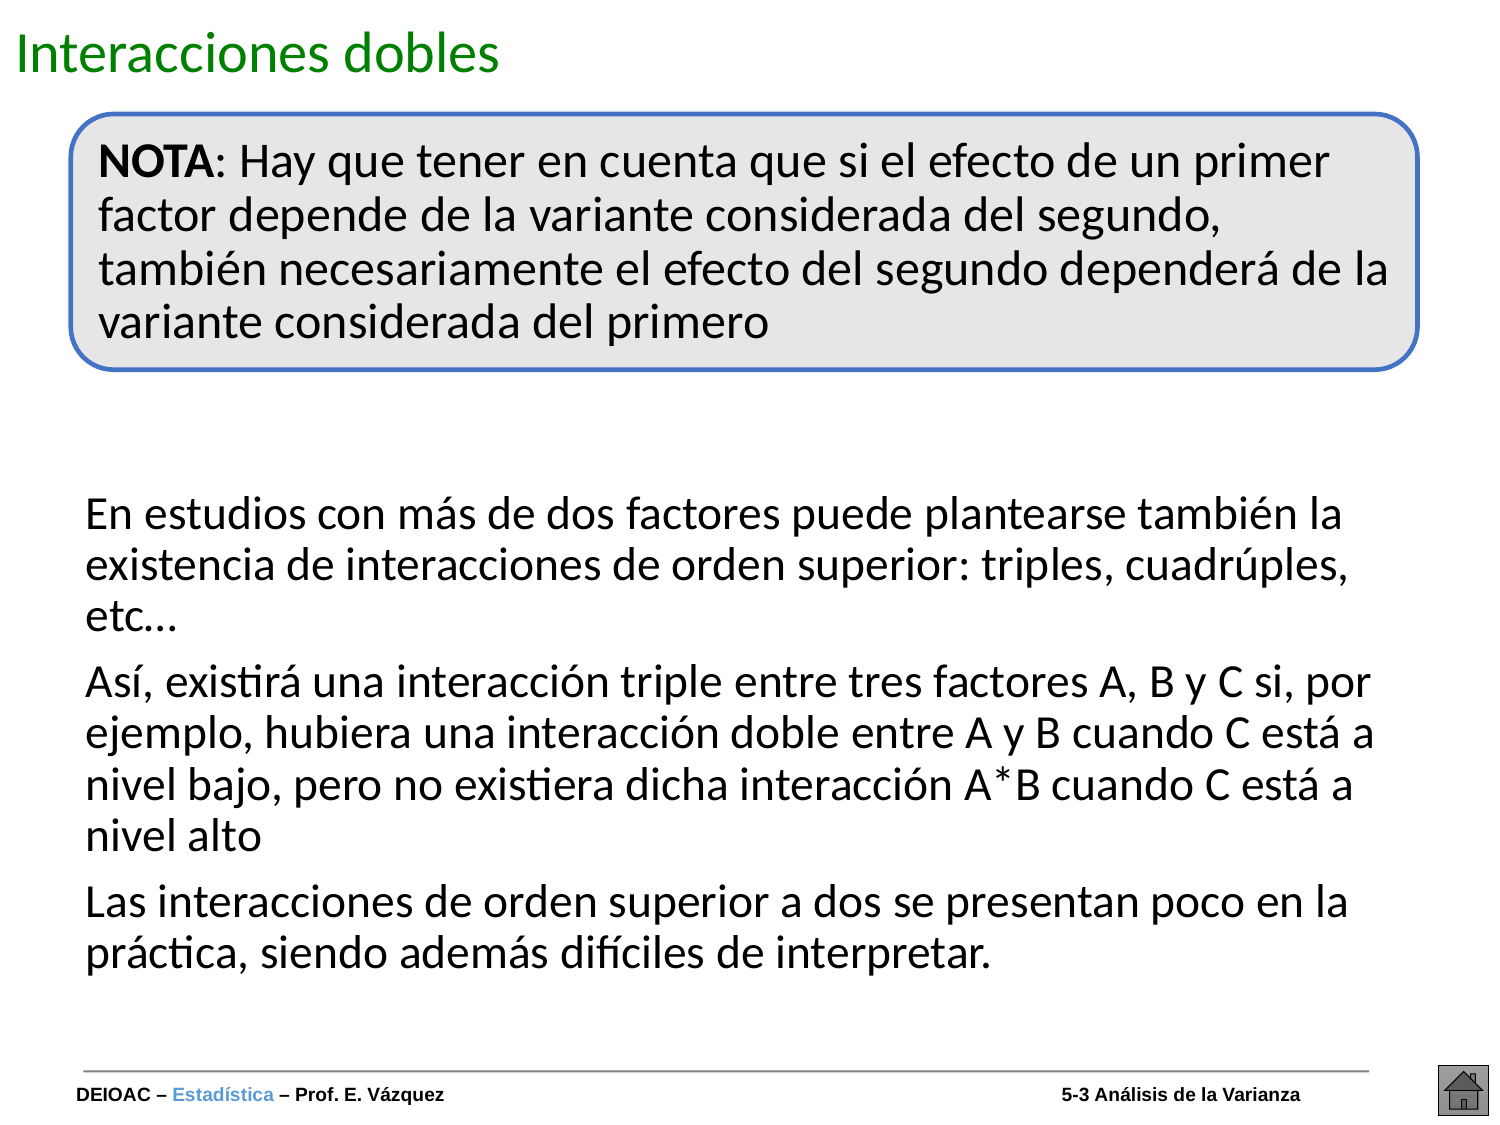

# Interacciones dobles
NOTA: Hay que tener en cuenta que si el efecto de un primer factor depende de la variante considerada del segundo, también necesariamente el efecto del segundo dependerá de la variante considerada del primero

En estudios con más de dos factores puede plantearse también la existencia de interacciones de orden superior: triples, cuadrúples, etc…
Así, existirá una interacción triple entre tres factores A, B y C si, por ejemplo, hubiera una interacción doble entre A y B cuando C está a nivel bajo, pero no existiera dicha interacción A*B cuando C está a nivel alto
Las interacciones de orden superior a dos se presentan poco en la práctica, siendo además difíciles de interpretar.